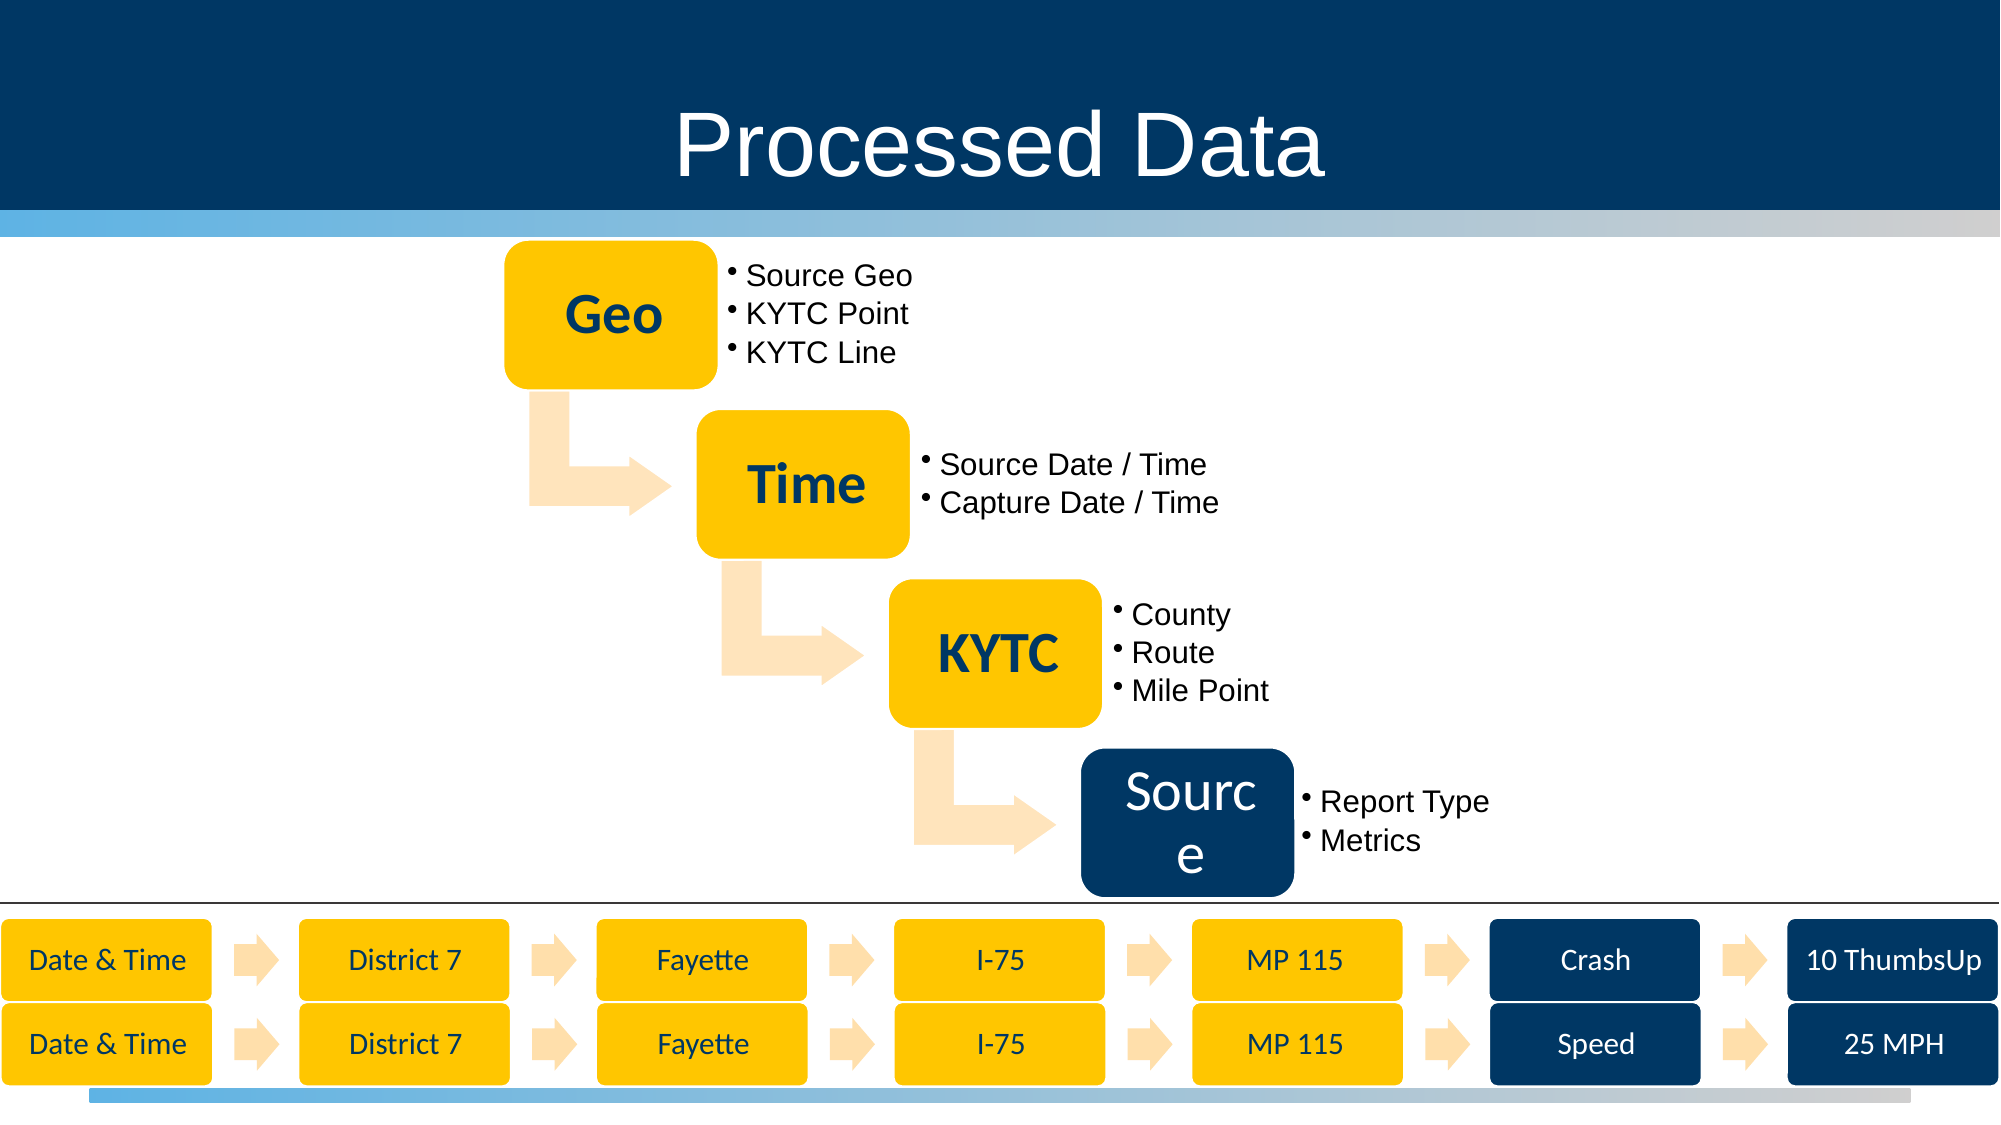

# Processed Data
Geo
Source Geo
KYTC Point
KYTC Line
Time
Source Date / Time
Capture Date / Time
KYTC
County
Route
Mile Point
Source
Report Type
Metrics
Date & Time

District 7

Fayette

I-75

MP 115

Crash

10 ThumbsUp
Date & Time

District 7

Fayette

I-75

MP 115

Speed

25 MPH